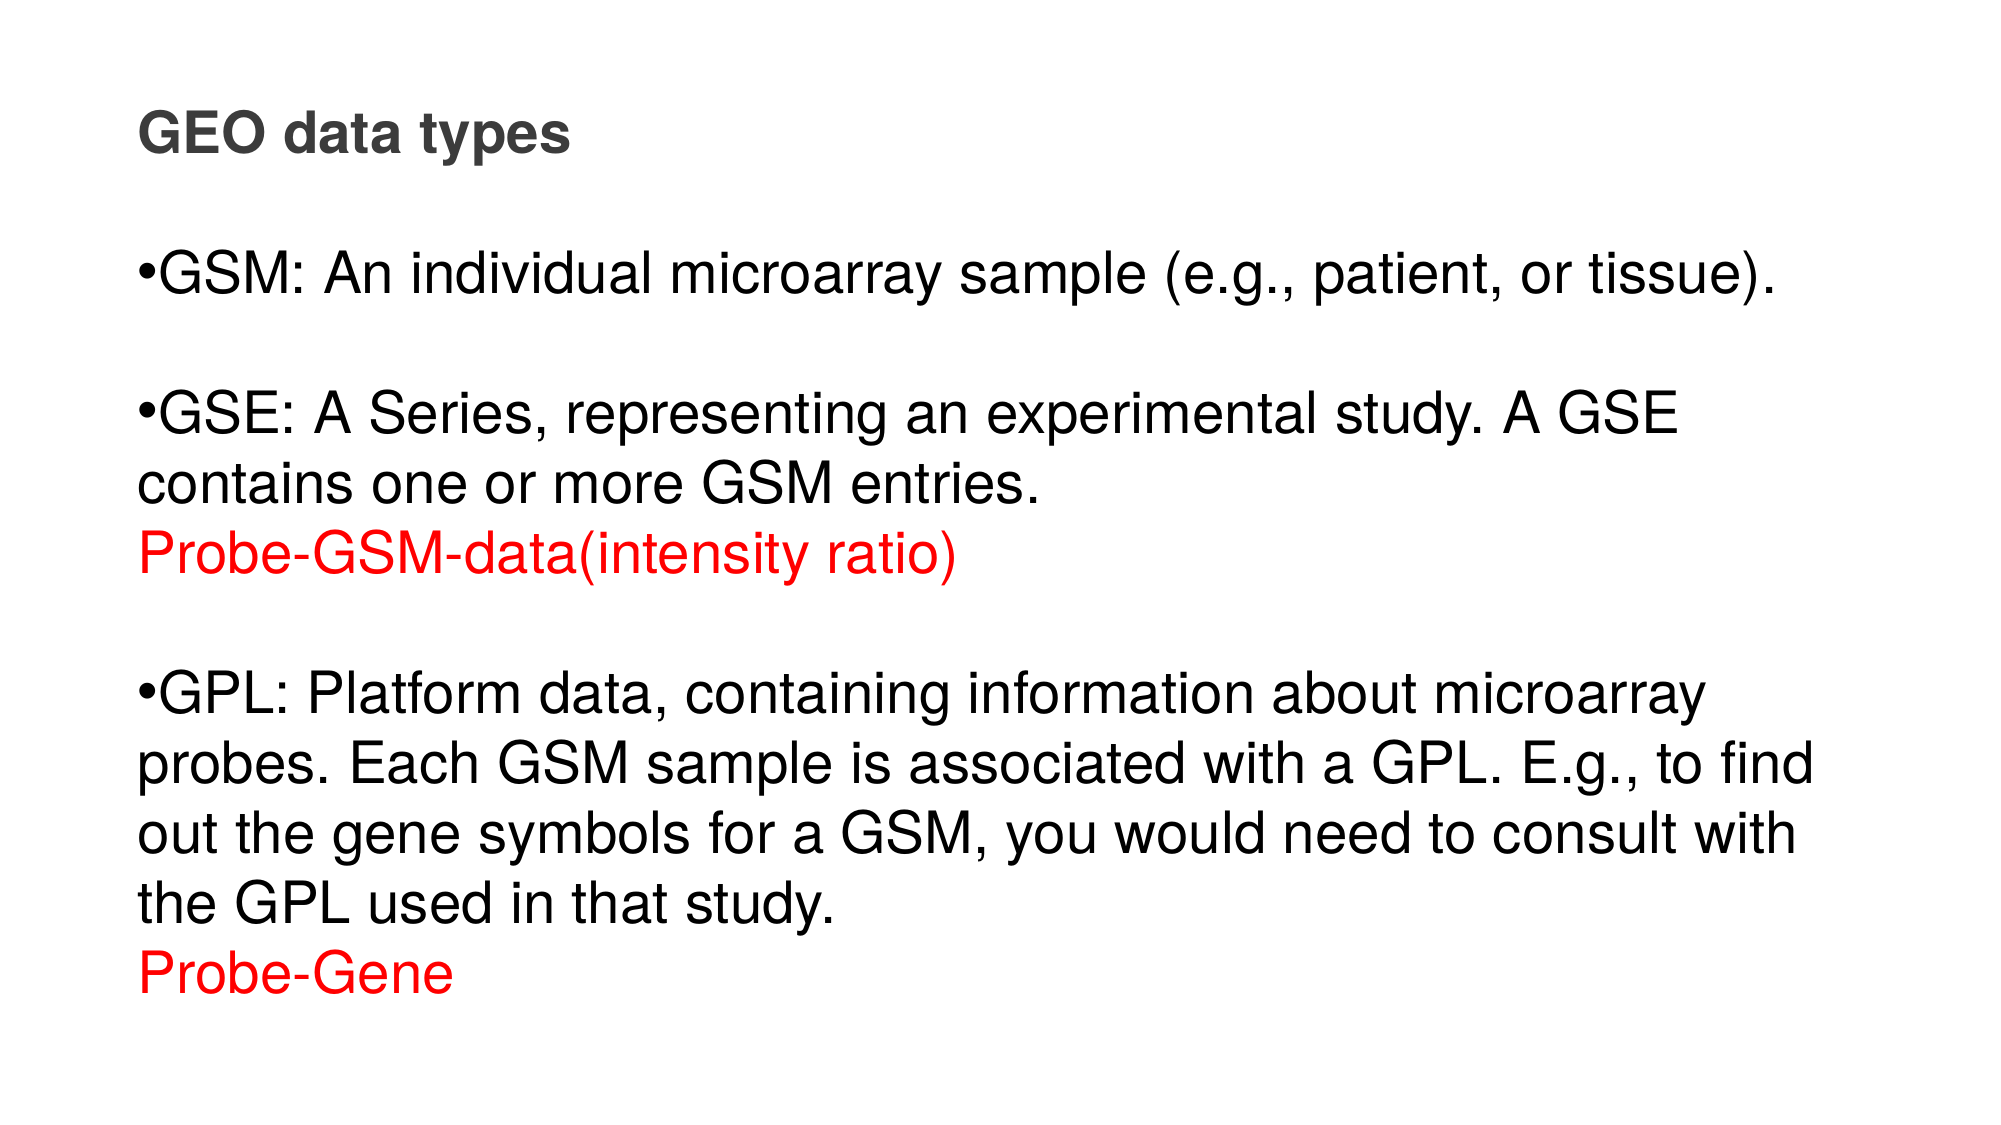

GEO data types

GSM: An individual microarray sample (e.g., patient, or tissue).

GSE: A Series, representing an experimental study. A GSE contains one or more GSM entries.
Probe-GSM-data(intensity ratio)

GPL: Platform data, containing information about microarray probes. Each GSM sample is associated with a GPL. E.g., to find out the gene symbols for a GSM, you would need to consult with the GPL used in that study.
Probe-Gene